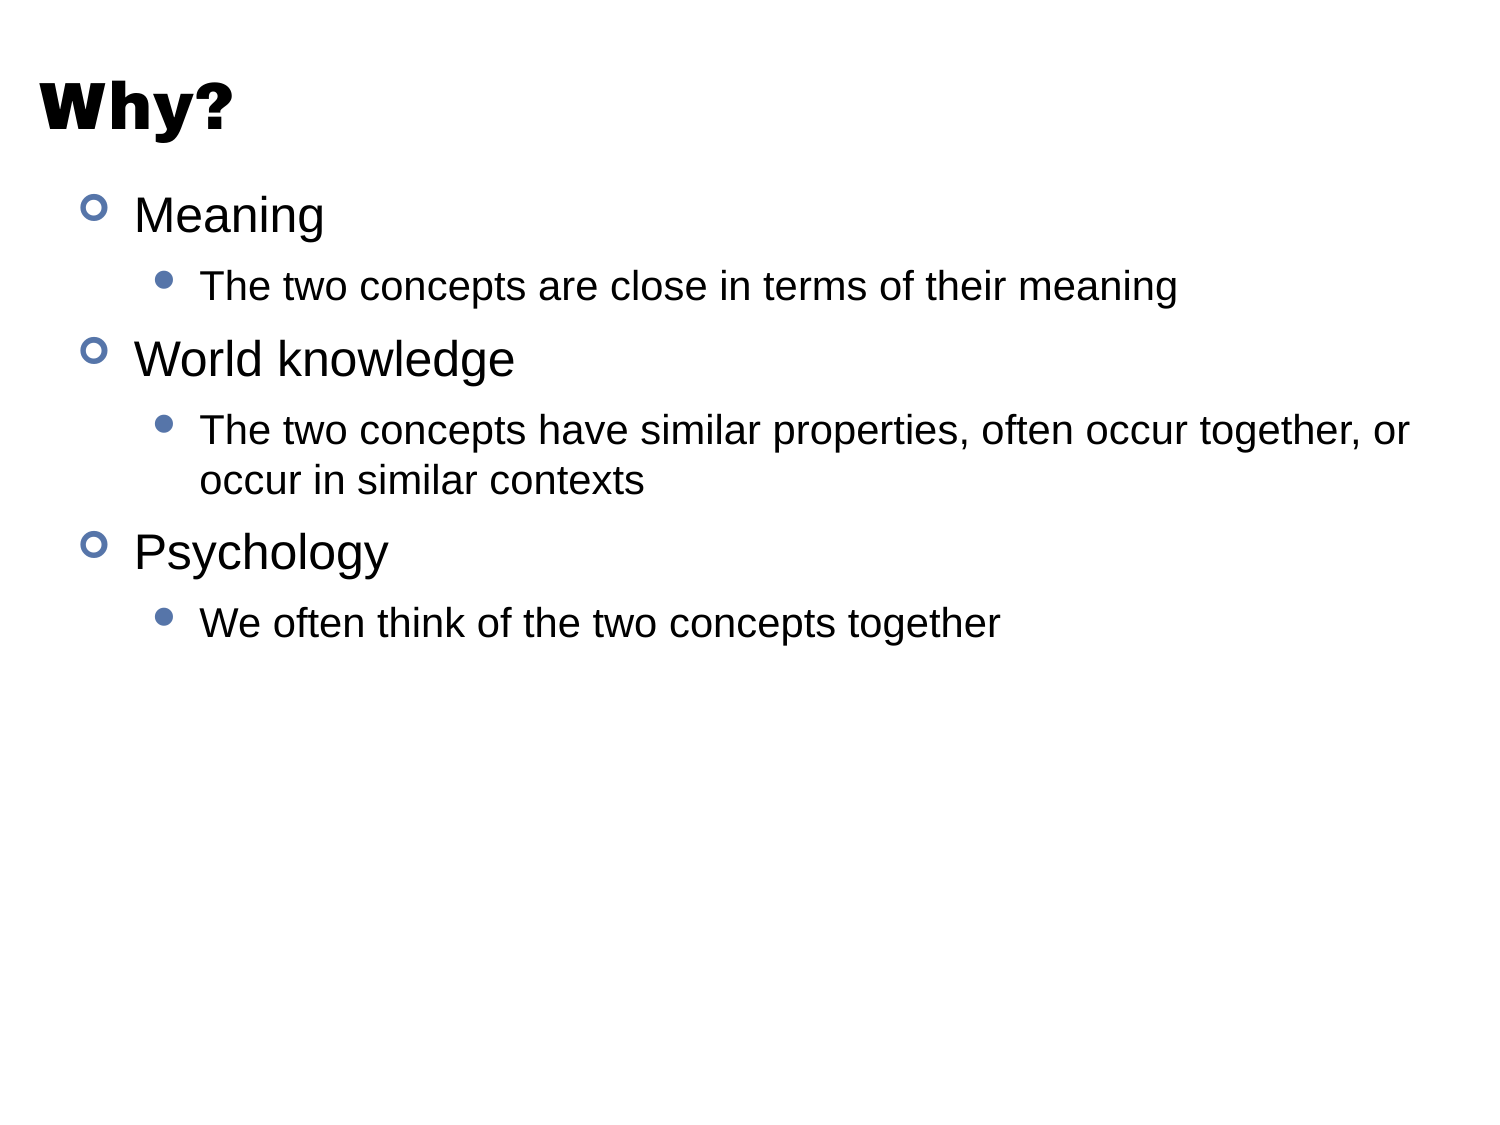

# Why?
Meaning
The two concepts are close in terms of their meaning
World knowledge
The two concepts have similar properties, often occur together, or occur in similar contexts
Psychology
We often think of the two concepts together
20